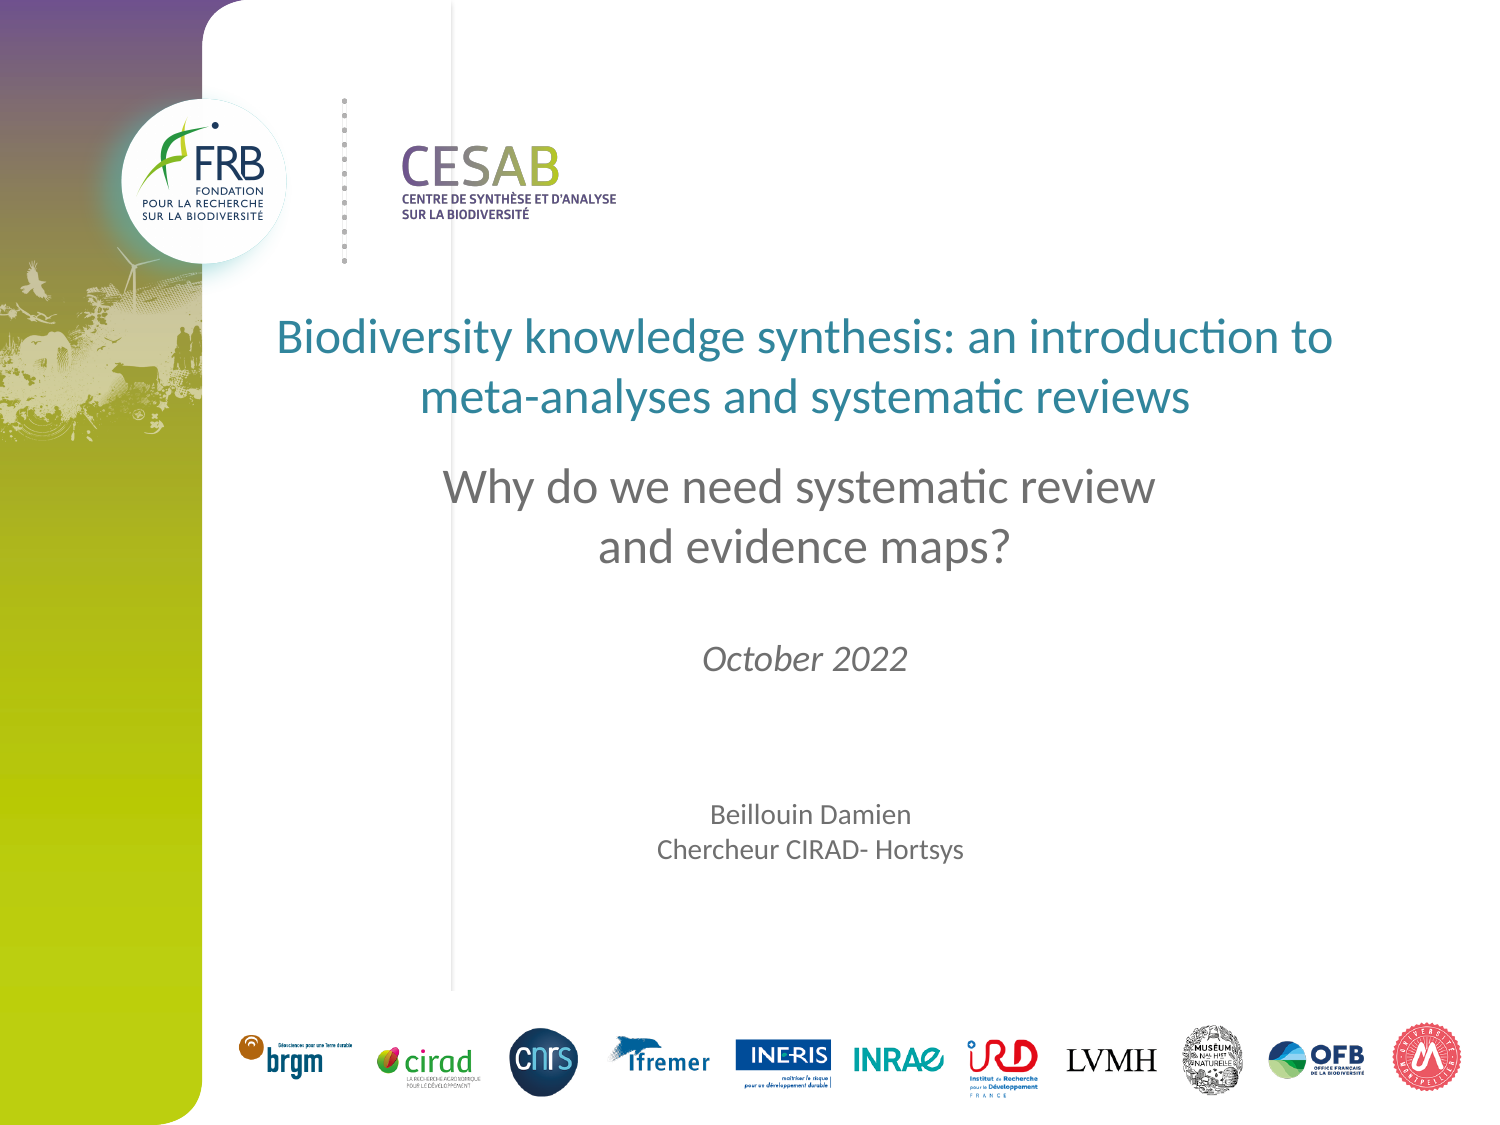

Biodiversity knowledge synthesis: an introduction to meta-analyses and systematic reviews
Why do we need systematic review
and evidence maps?

October 2022
Beillouin Damien
Chercheur CIRAD- Hortsys